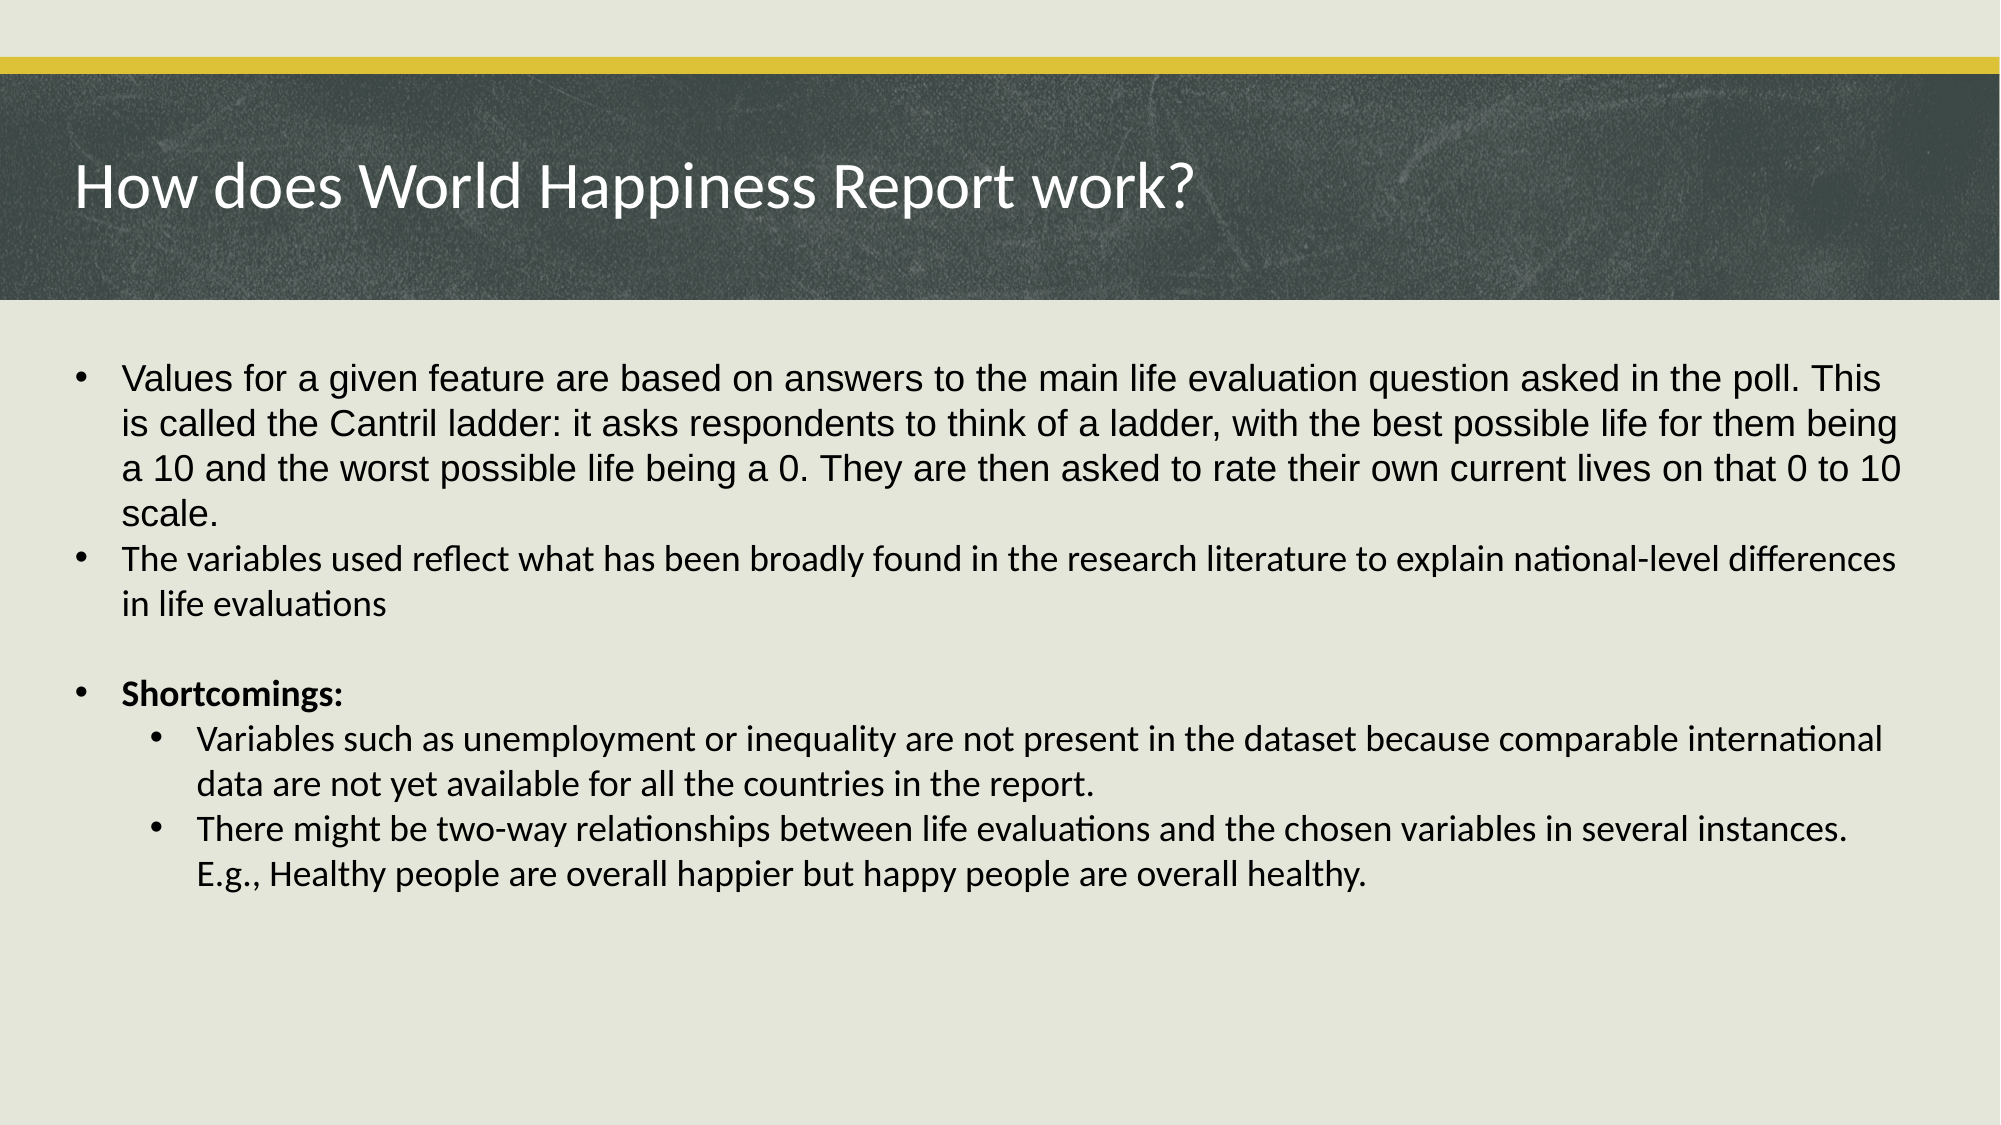

How does World Happiness Report work?
Values for a given feature are based on answers to the main life evaluation question asked in the poll. This is called the Cantril ladder: it asks respondents to think of a ladder, with the best possible life for them being a 10 and the worst possible life being a 0. They are then asked to rate their own current lives on that 0 to 10 scale.
The variables used reflect what has been broadly found in the research literature to explain national-level differences in life evaluations

Shortcomings:
Variables such as unemployment or inequality are not present in the dataset because comparable international data are not yet available for all the countries in the report.
There might be two-way relationships between life evaluations and the chosen variables in several instances. E.g., Healthy people are overall happier but happy people are overall healthy.